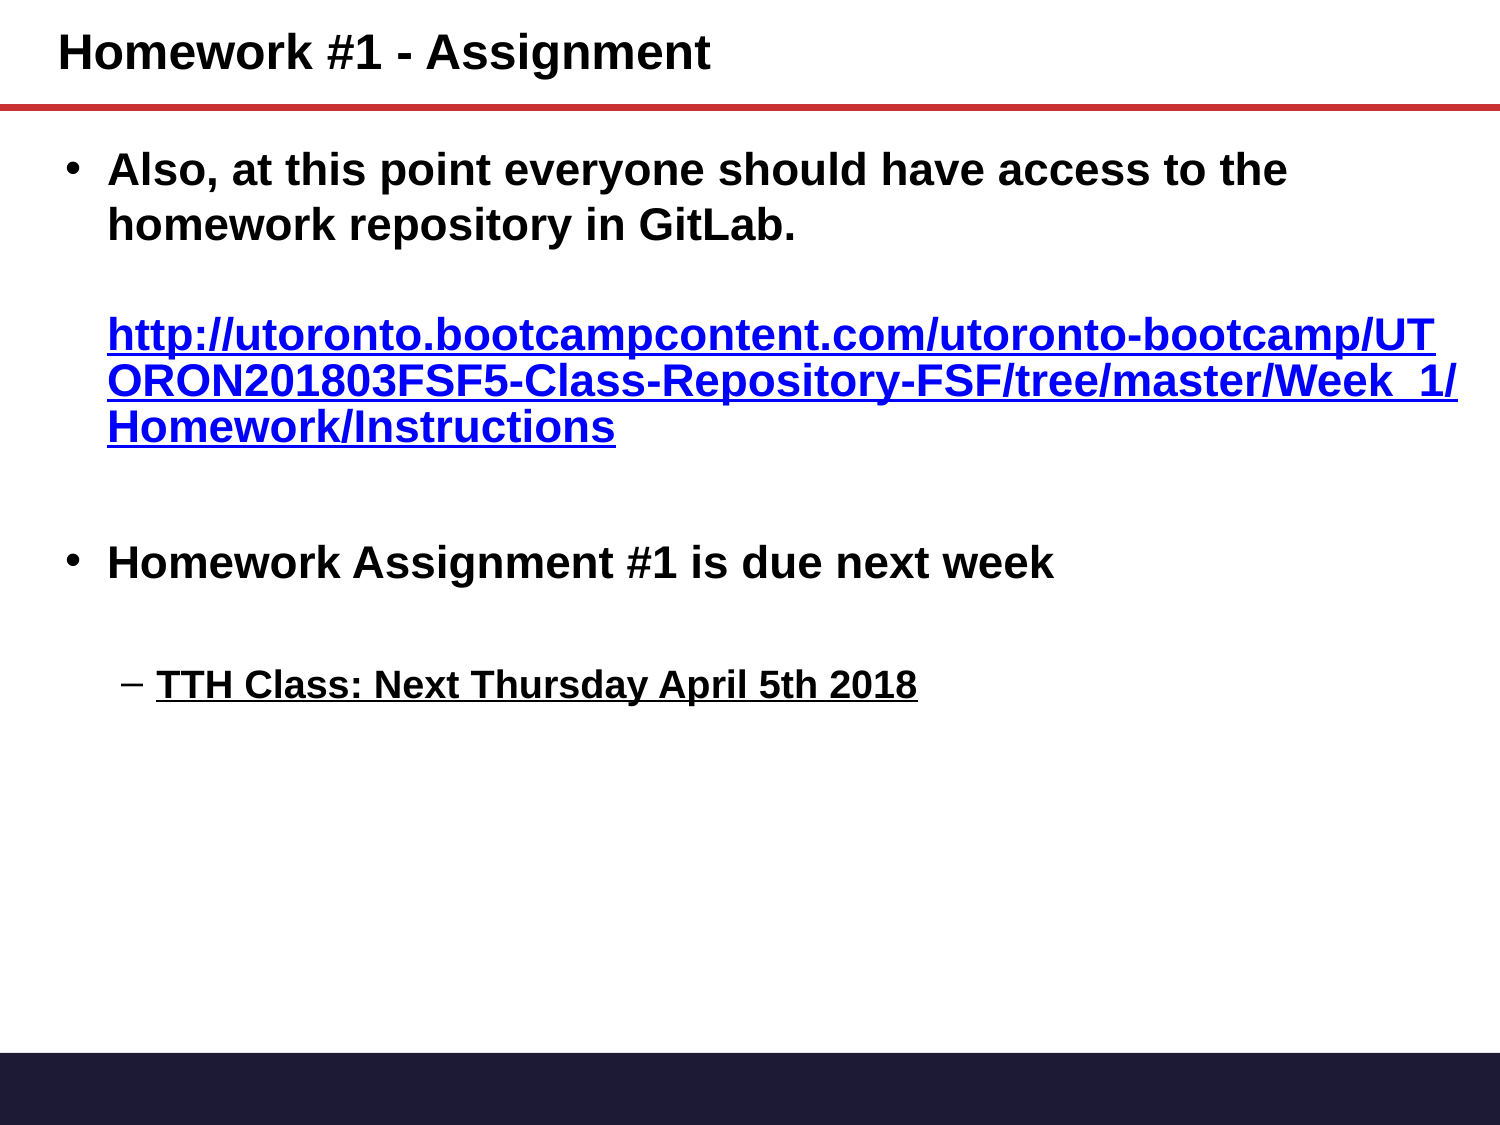

# Homework #1 - Assignment
Also, at this point everyone should have access to the homework repository in GitLab.
http://utoronto.bootcampcontent.com/utoronto-bootcamp/UTORON201803FSF5-Class-Repository-FSF/tree/master/Week_1/Homework/Instructions

Homework Assignment #1 is due next week

TTH Class: Next Thursday April 5th 2018